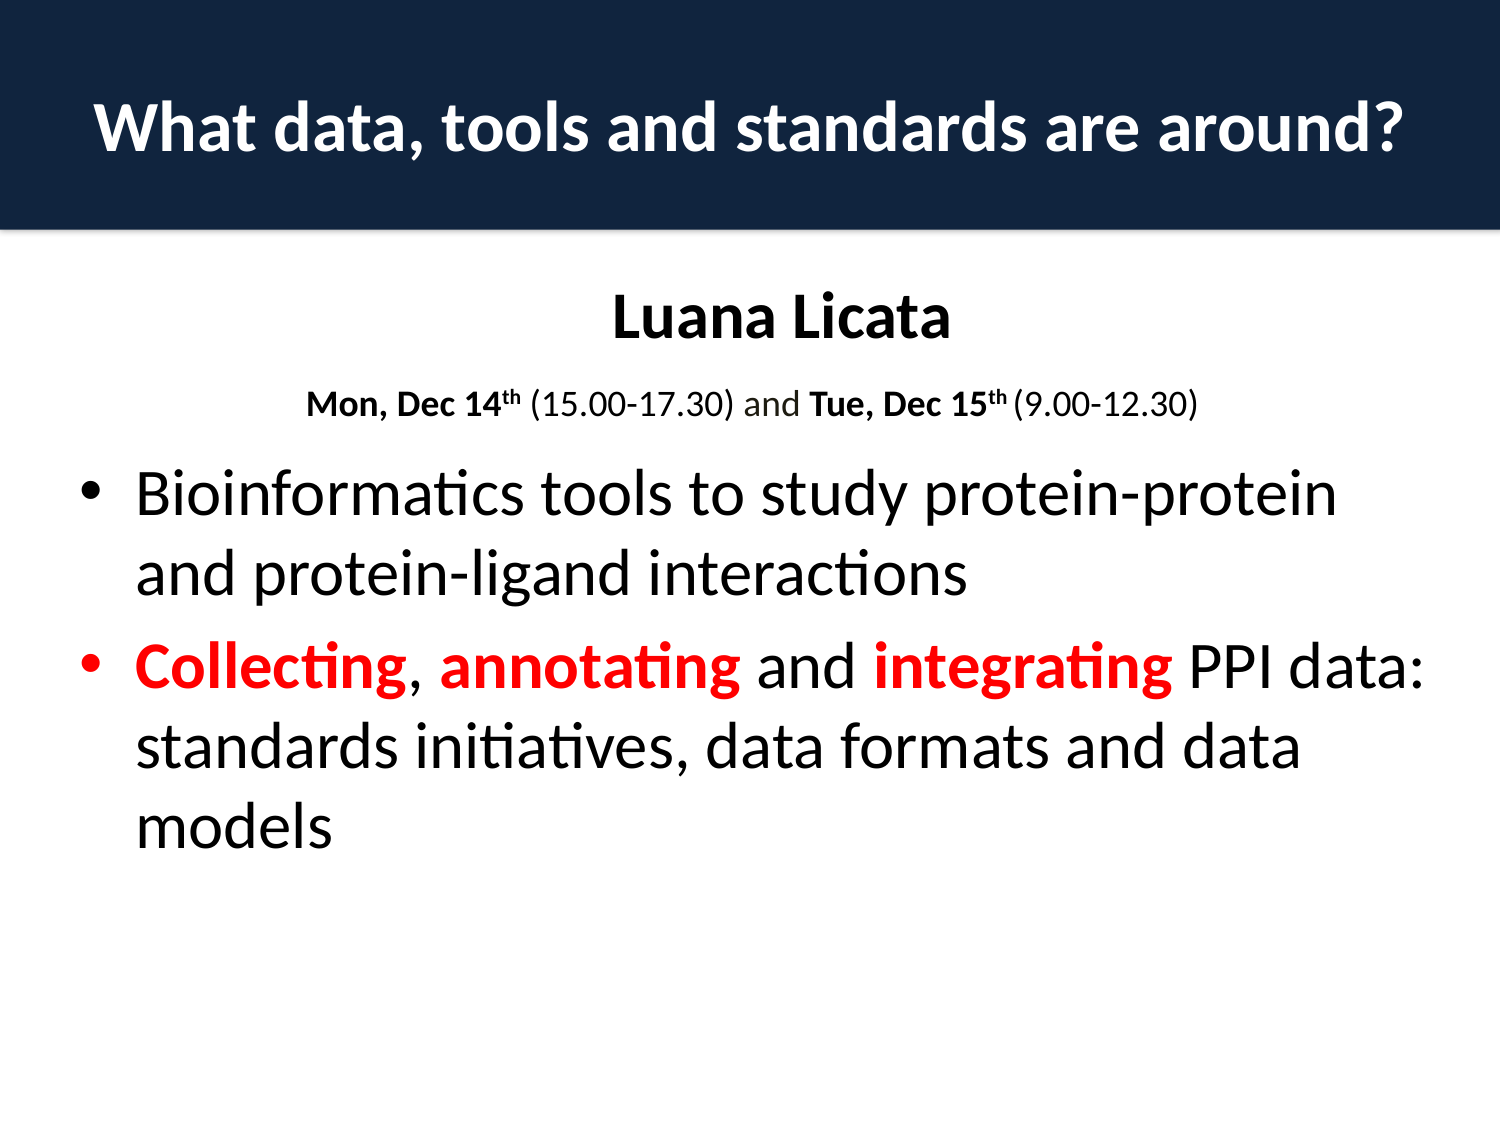

# What data, tools and standards are around?
Luana Licata
Mon, Dec 14th (15.00-17.30) and Tue, Dec 15th (9.00-12.30)
Bioinformatics tools to study protein-protein and protein-ligand interactions
Collecting, annotating and integrating PPI data: standards initiatives, data formats and data models